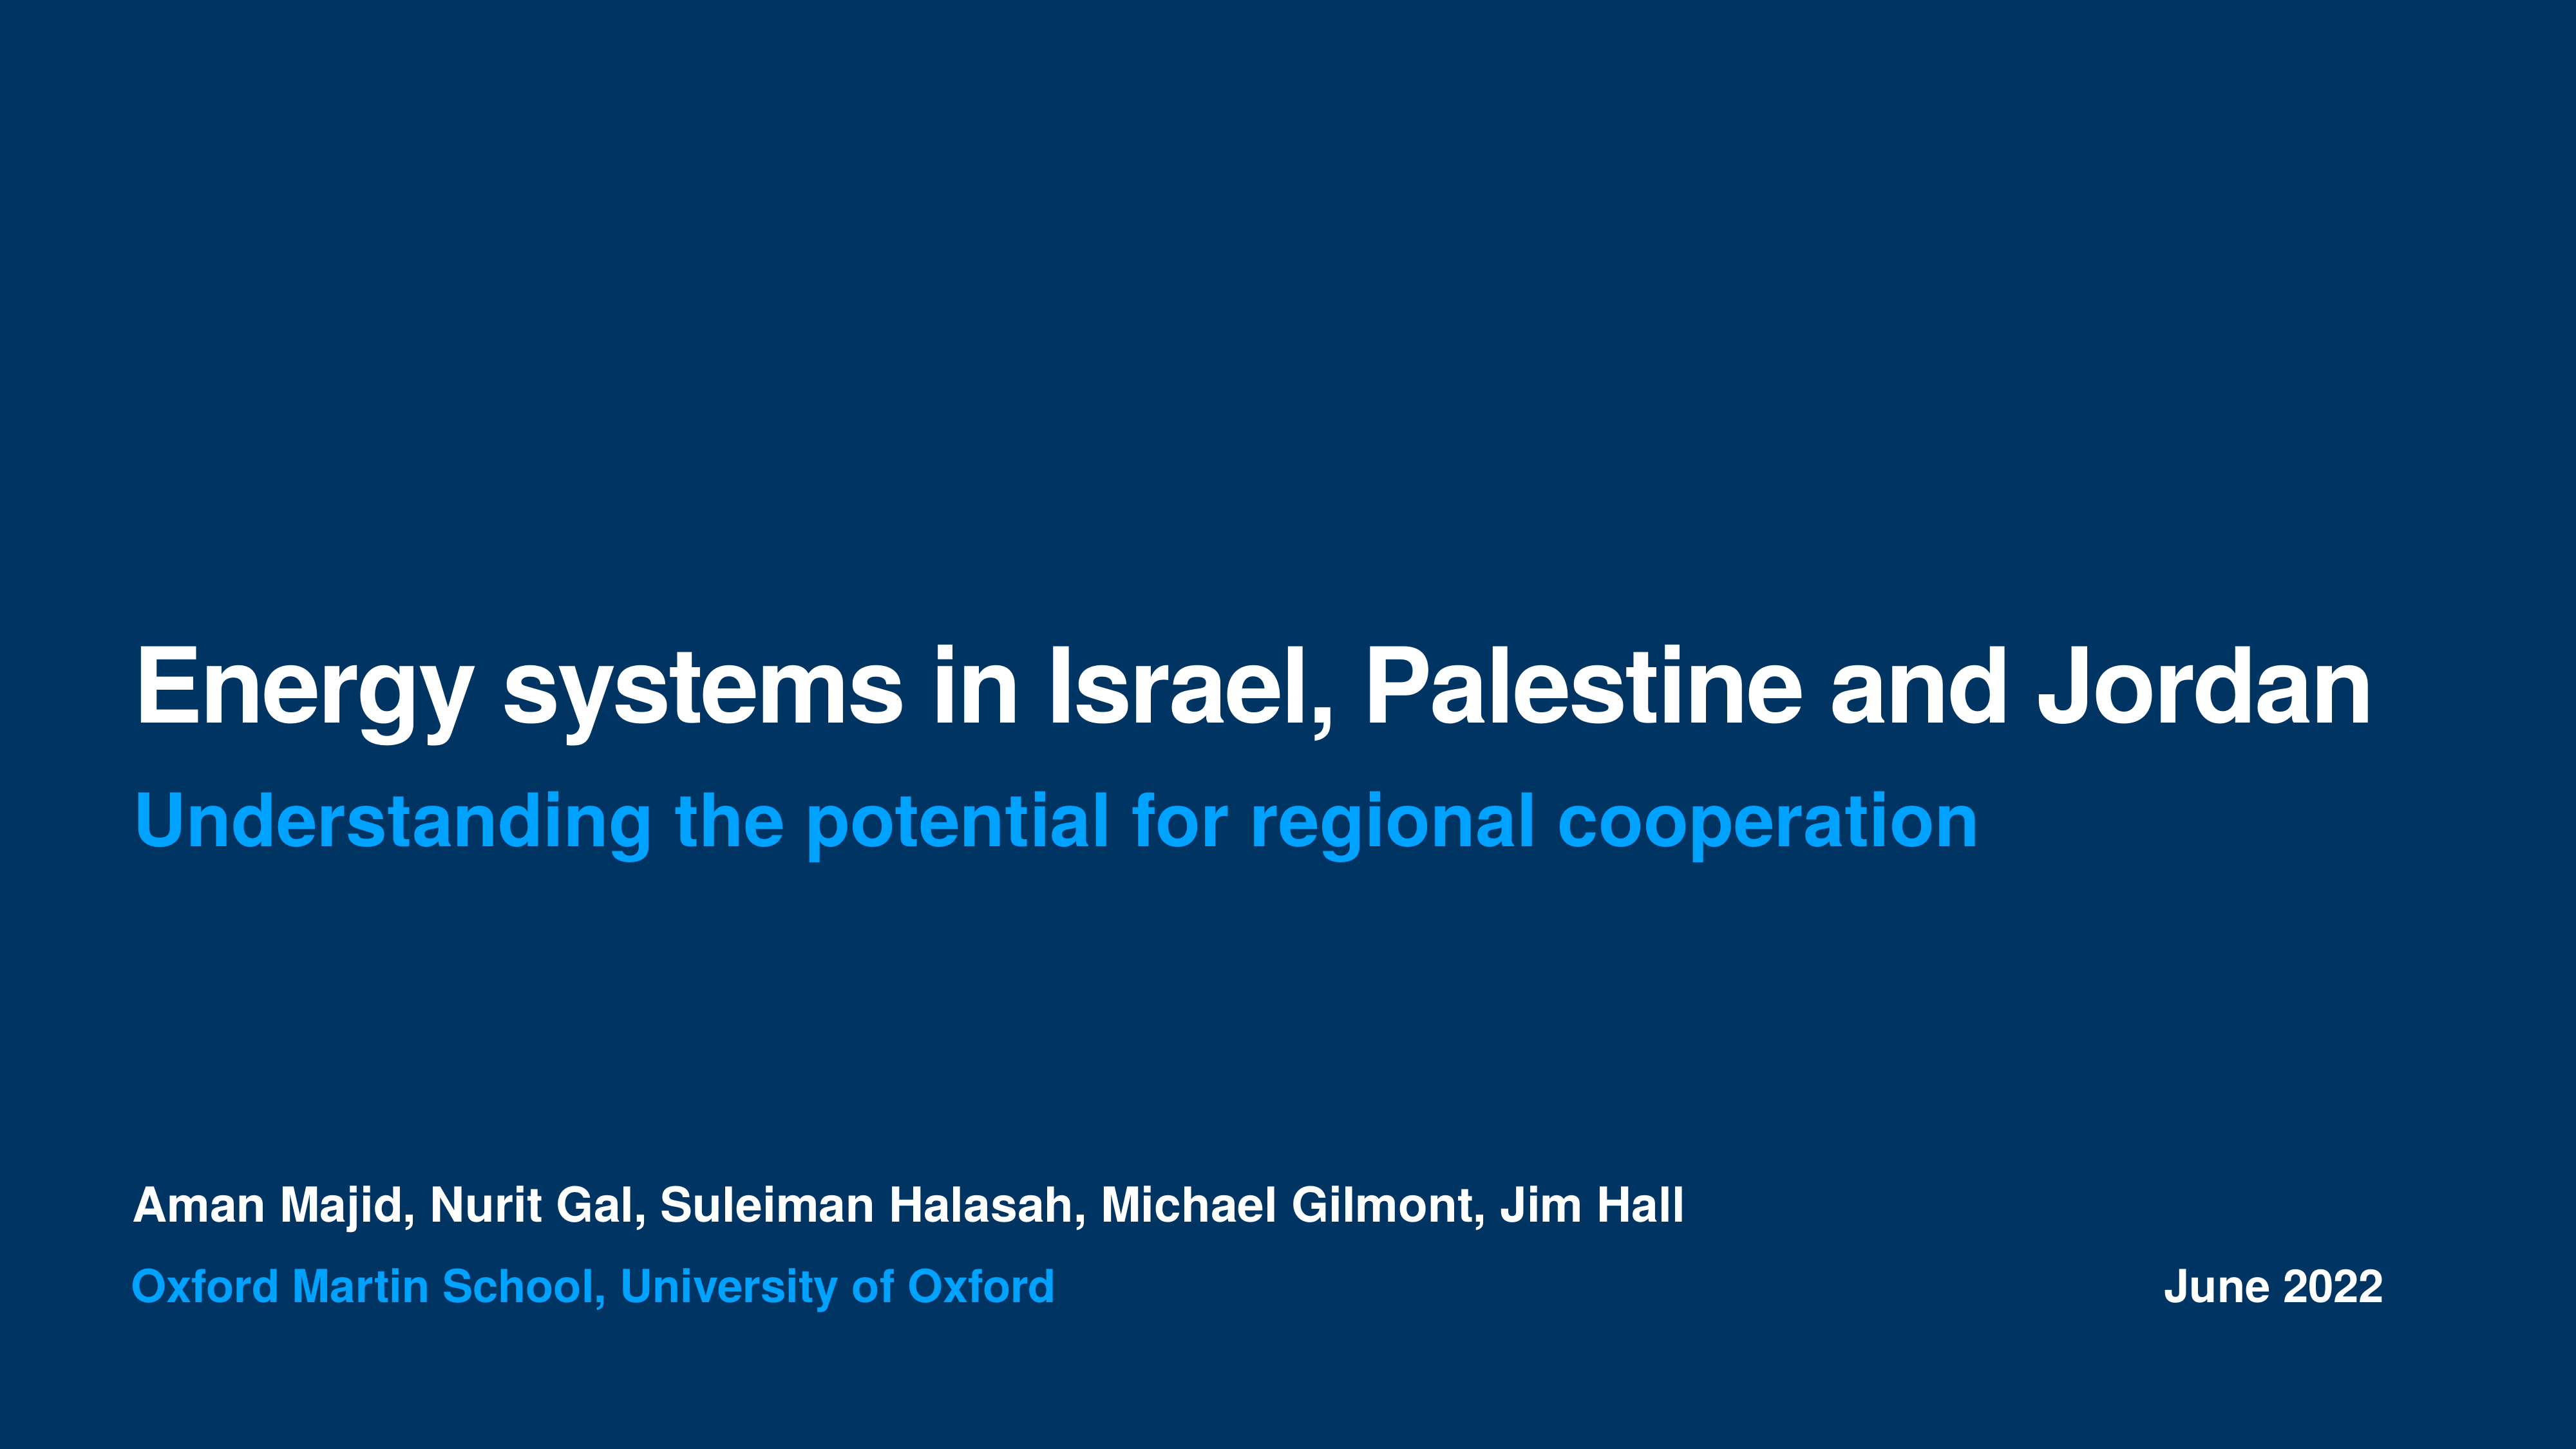

# Energy systems in Israel, Palestine and Jordan
Understanding the potential for regional cooperation
Aman Majid, Nurit Gal, Suleiman Halasah, Michael Gilmont, Jim Hall
Oxford Martin School, University of Oxford
June 2022